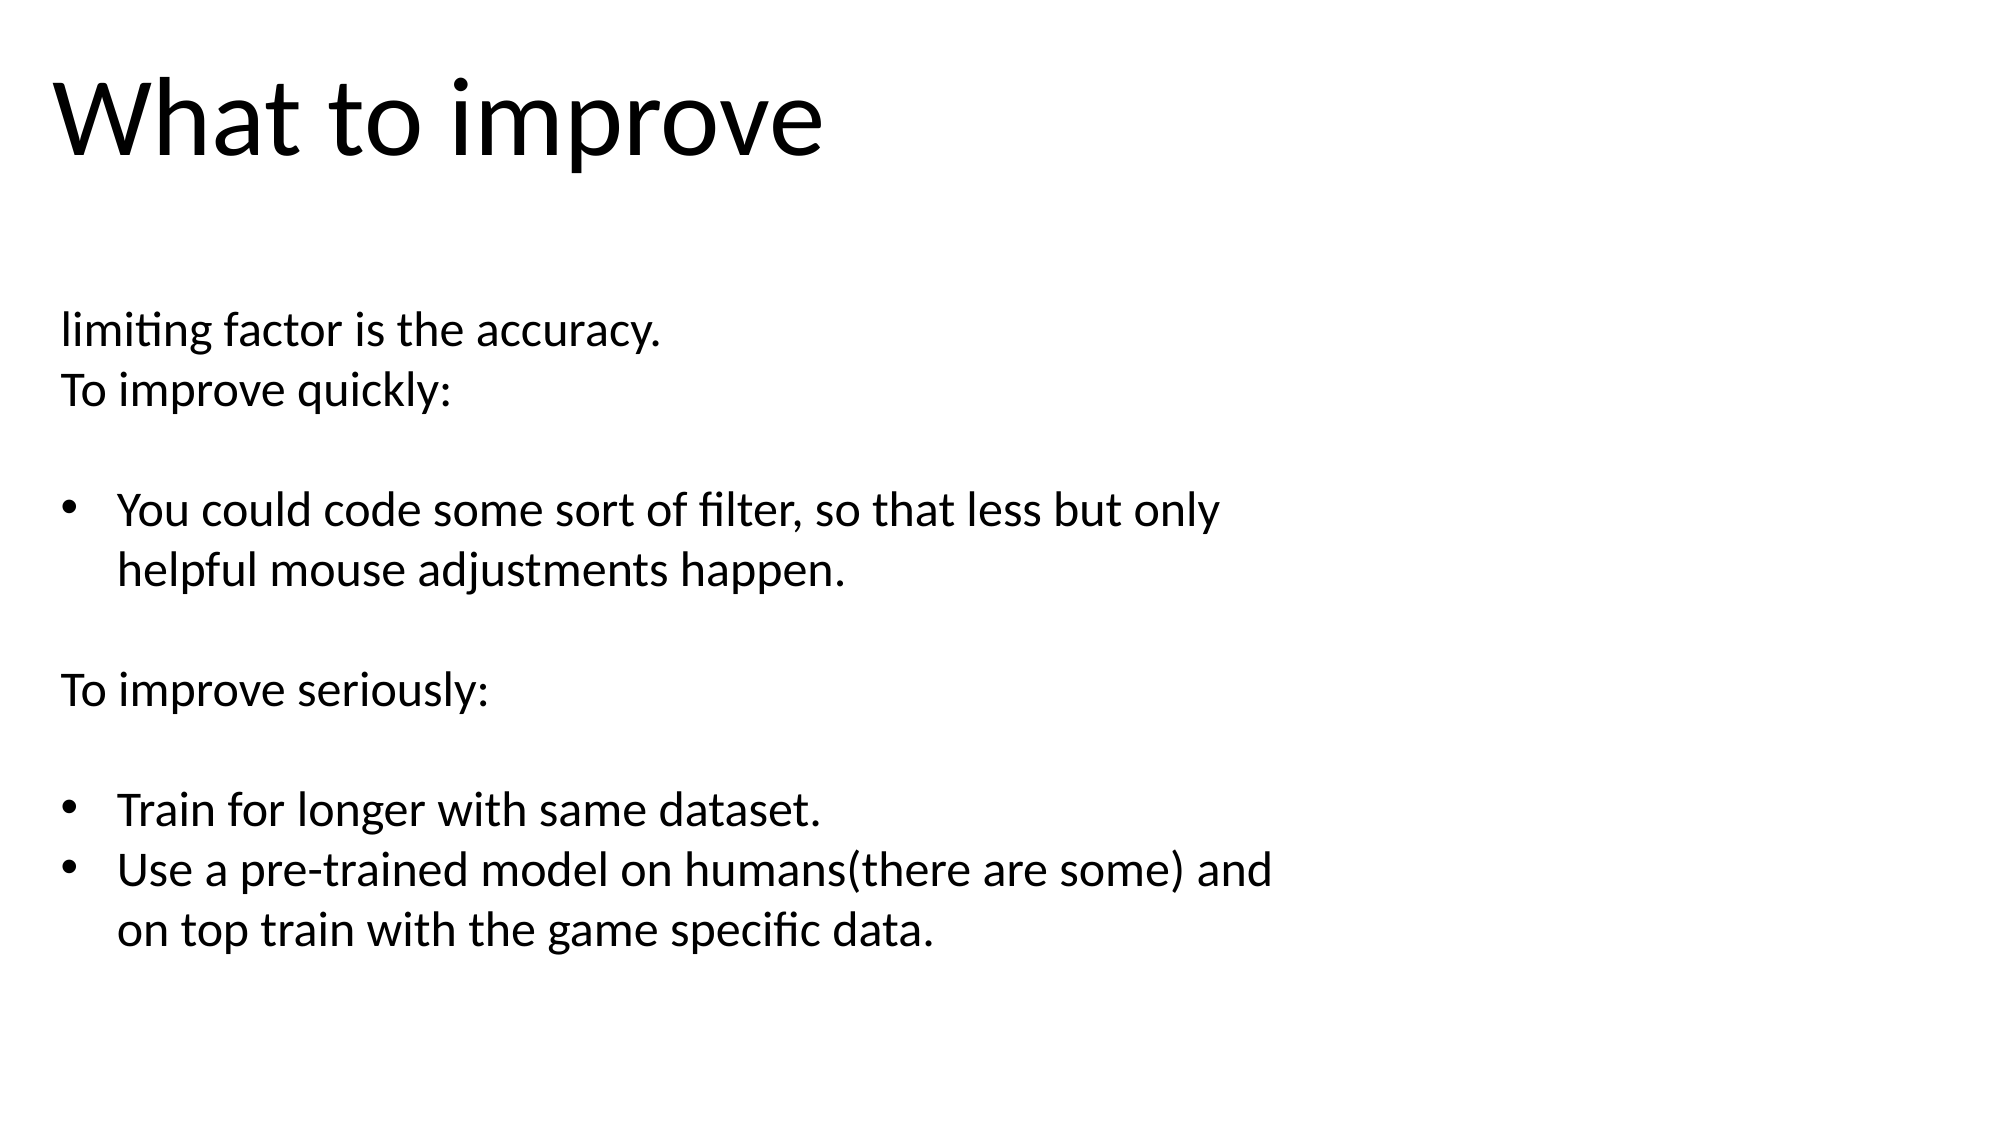

# What to improve
limiting factor is the accuracy.
To improve quickly:

You could code some sort of filter, so that less but only helpful mouse adjustments happen.

To improve seriously:

Train for longer with same dataset.
Use a pre-trained model on humans(there are some) and on top train with the game specific data.